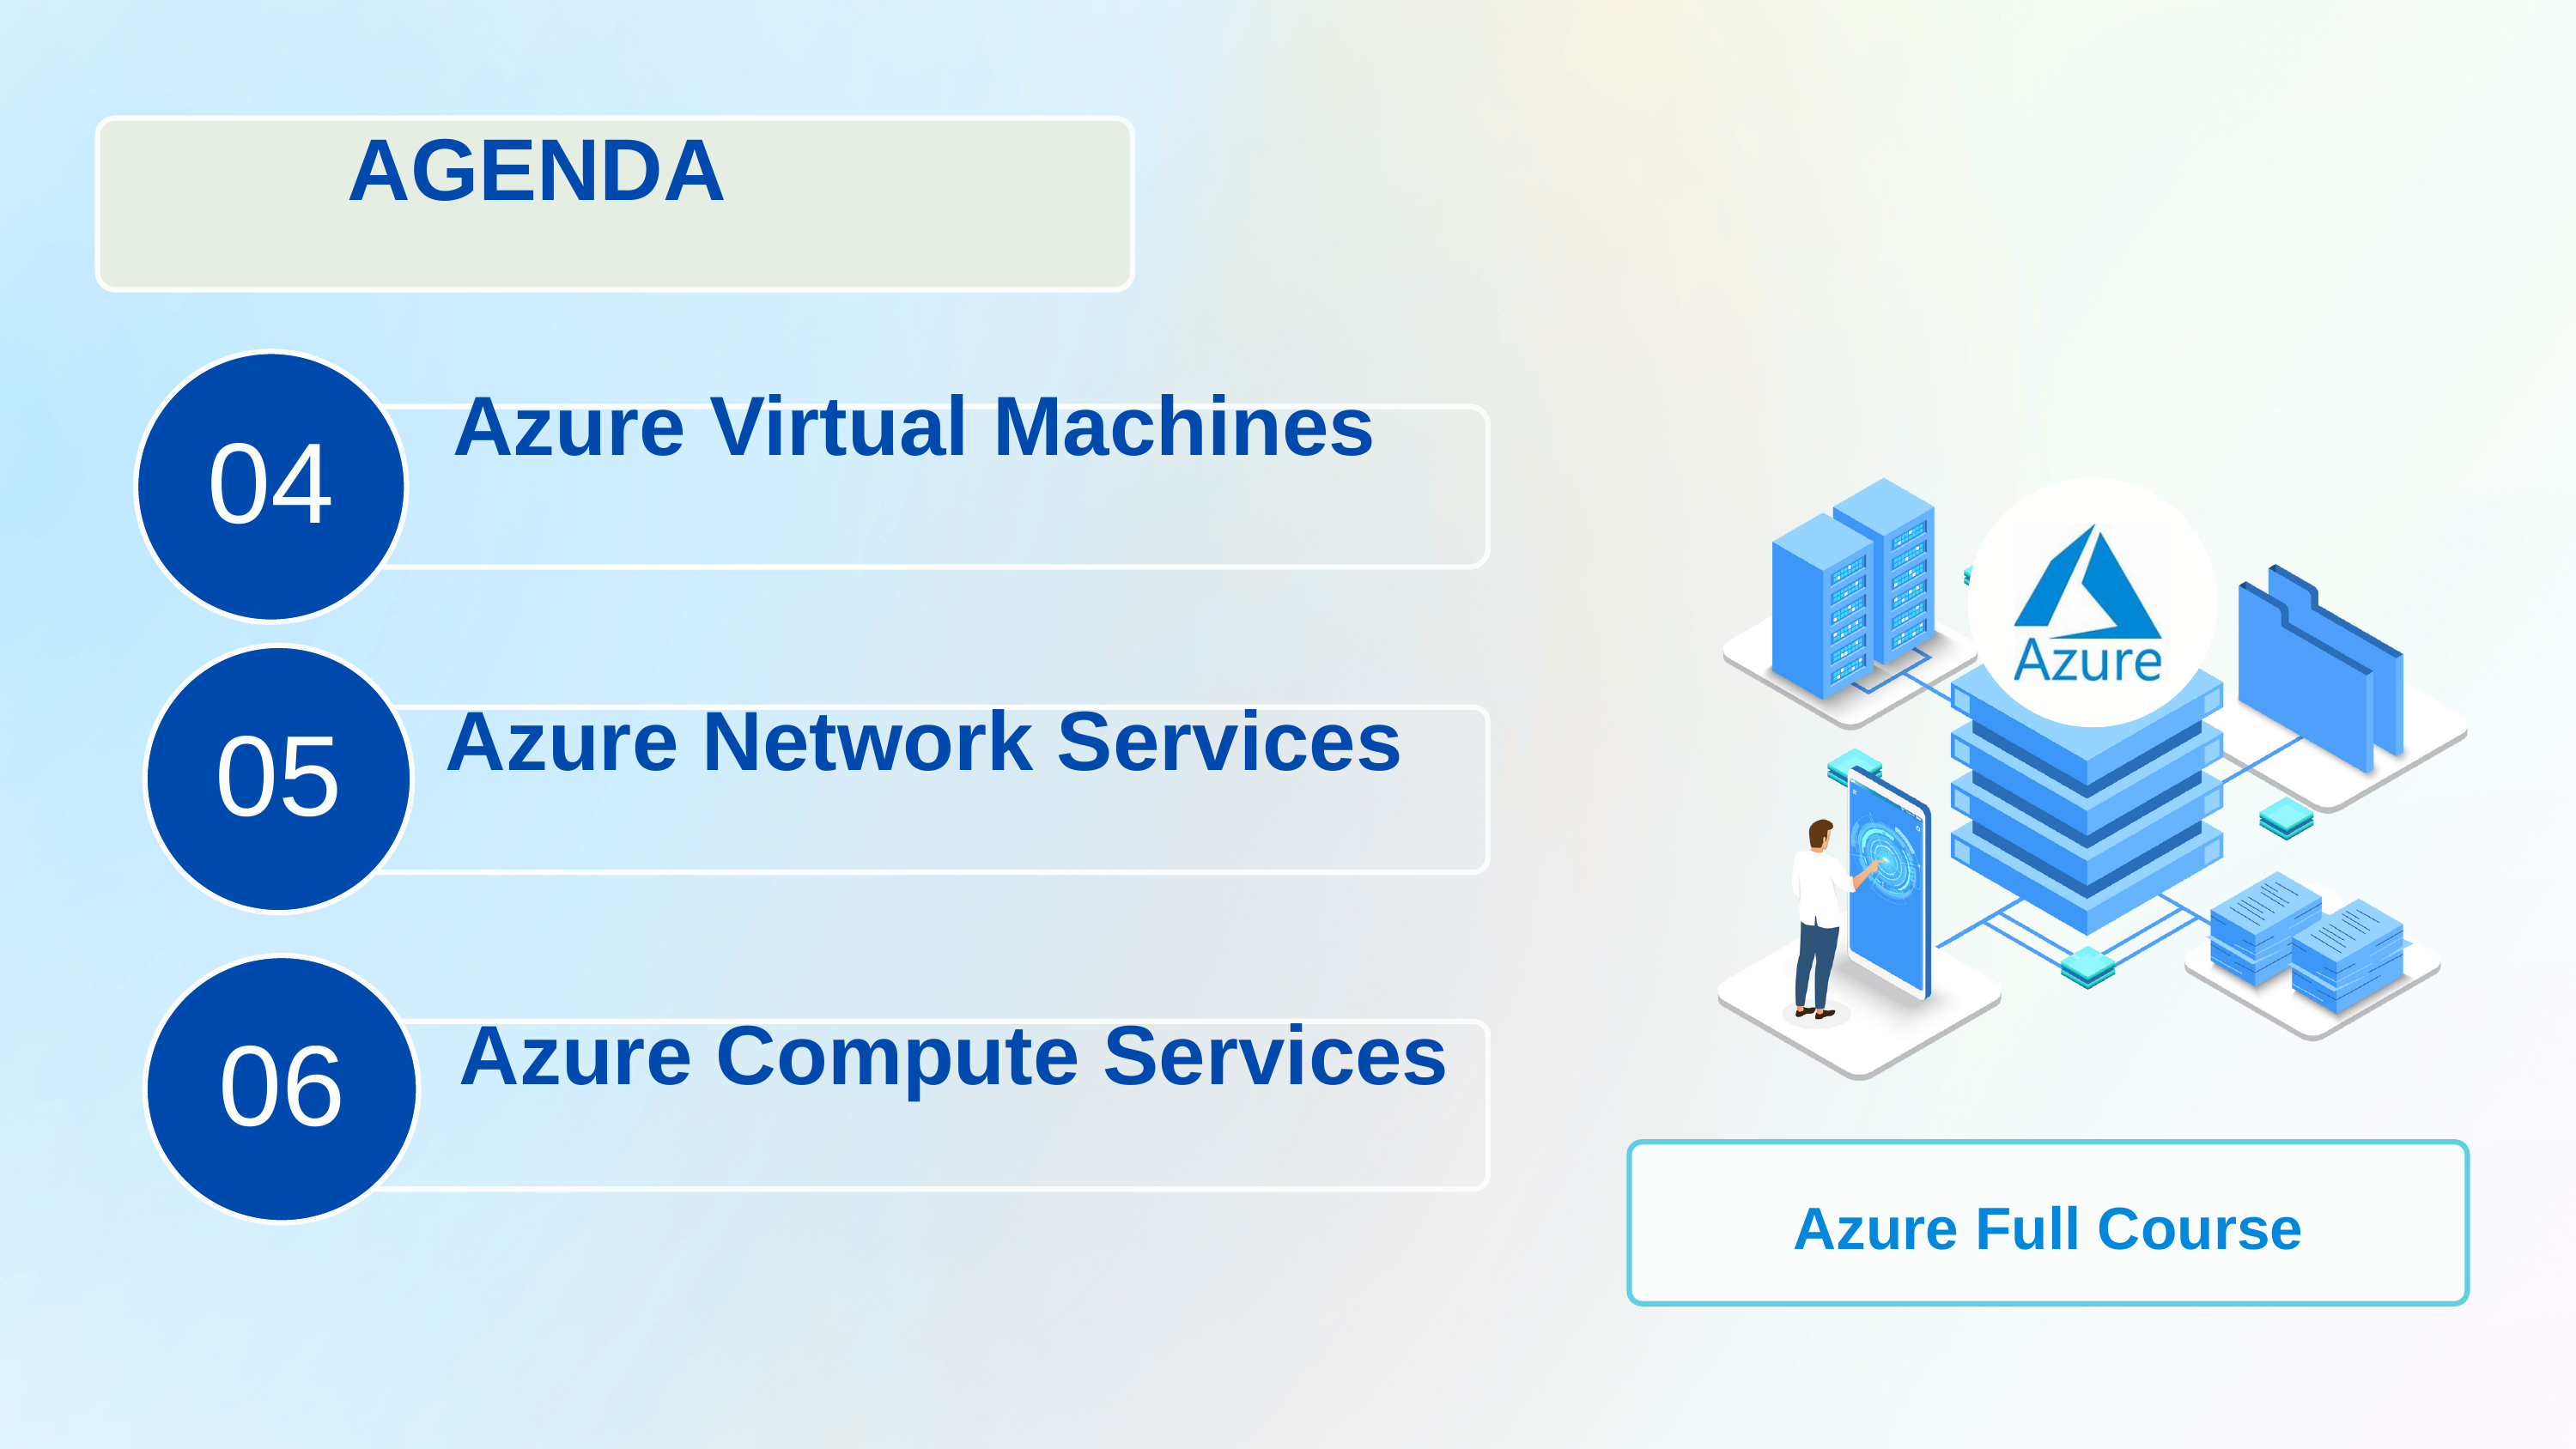

AGENDA

04

   Azure Virtual Machines

05

      Azure Network Services

06

          Azure Compute Services

Azure Full Course